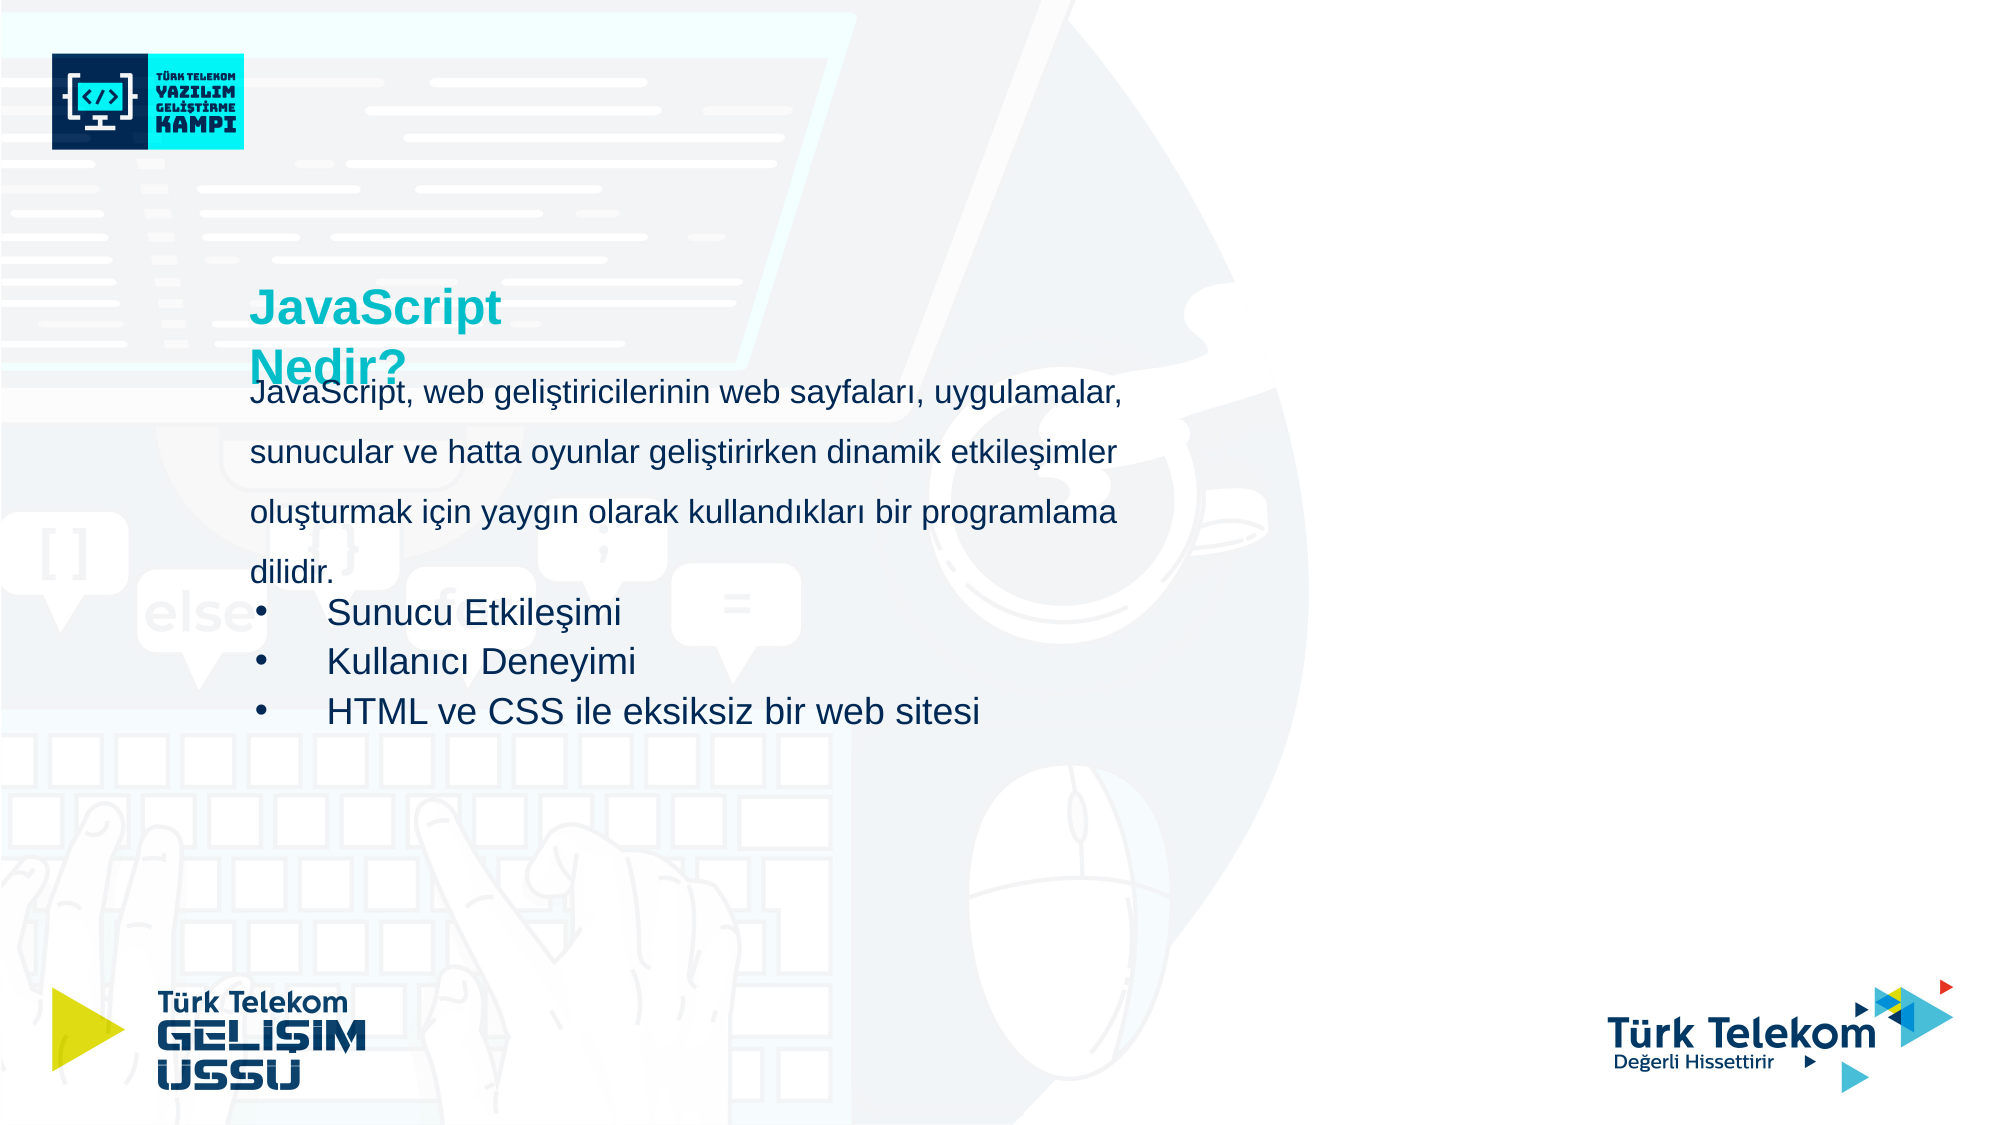

JavaScript Nedir?
JavaScript, web geliştiricilerinin web sayfaları, uygulamalar, sunucular ve hatta oyunlar geliştirirken dinamik etkileşimler oluşturmak için yaygın olarak kullandıkları bir programlama dilidir.
Sunucu Etkileşimi
Kullanıcı Deneyimi
HTML ve CSS ile eksiksiz bir web sitesi